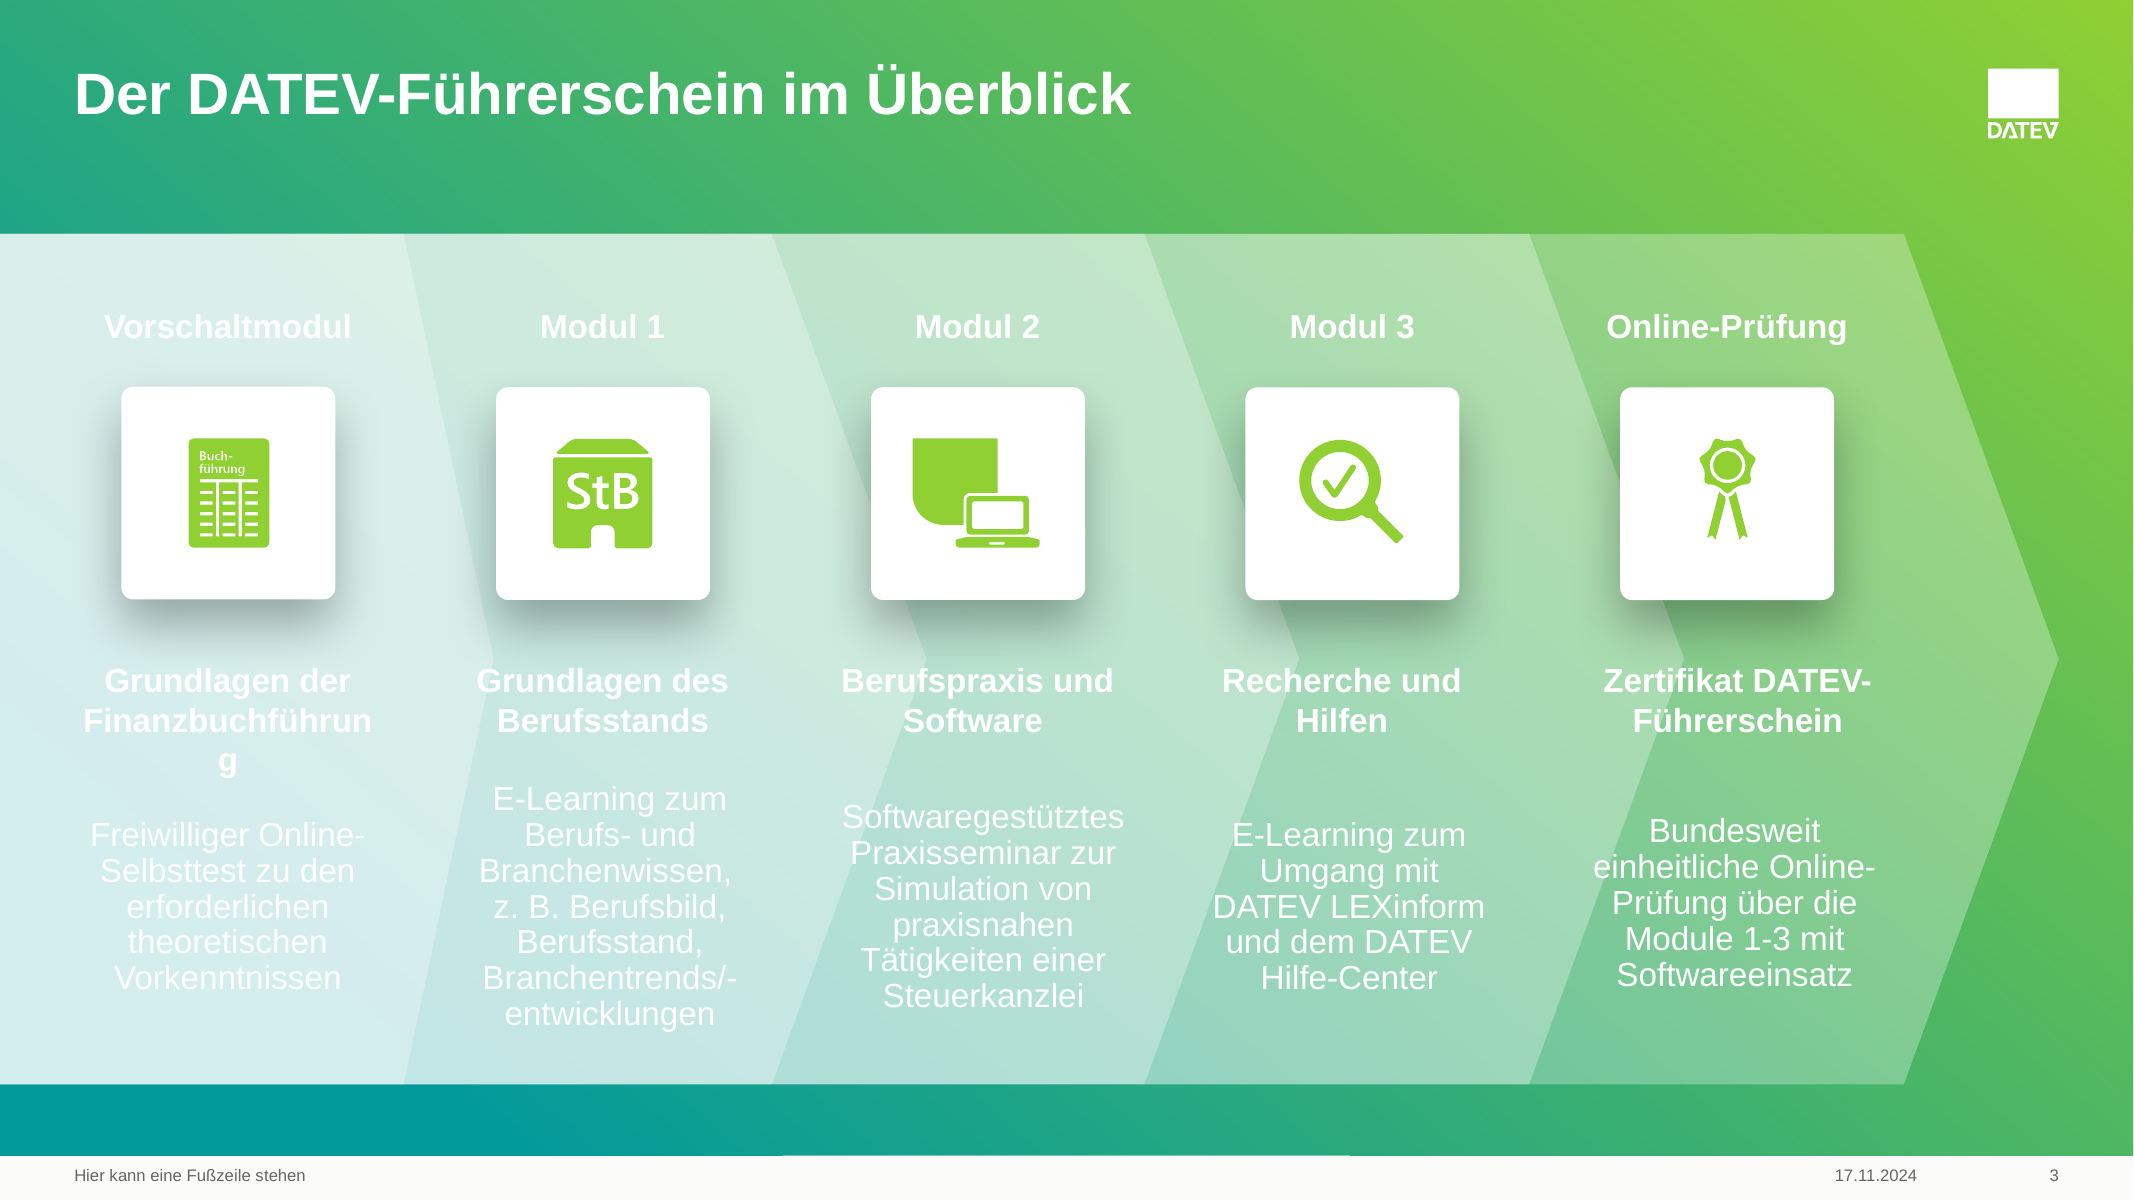

# Der DATEV-Führerschein im Überblick

Online-Prüfung

Zertifikat DATEV-Führerschein

Bundesweit einheitliche Online-Prüfung über die Module 1-3 mit Softwareeinsatz
Vorschaltmodul

Grundlagen der Finanzbuchführung
Freiwilliger Online-Selbsttest zu den erforderlichen theoretischen Vorkenntnissen
Modul 1

Grundlagen des Berufsstands
E-Learning zum Berufs- und Branchenwissen,
z. B. Berufsbild, Berufsstand, Branchentrends/-entwicklungen
Modul 2

Berufspraxis und Software
Softwaregestütztes Praxisseminar zur Simulation von praxisnahen Tätigkeiten einer Steuerkanzlei
Modul 3

Recherche und Hilfen
E-Learning zum Umgang mit DATEV LEXinform und dem DATEV Hilfe-Center
Hier kann eine Fußzeile stehen
17.11.2024
3